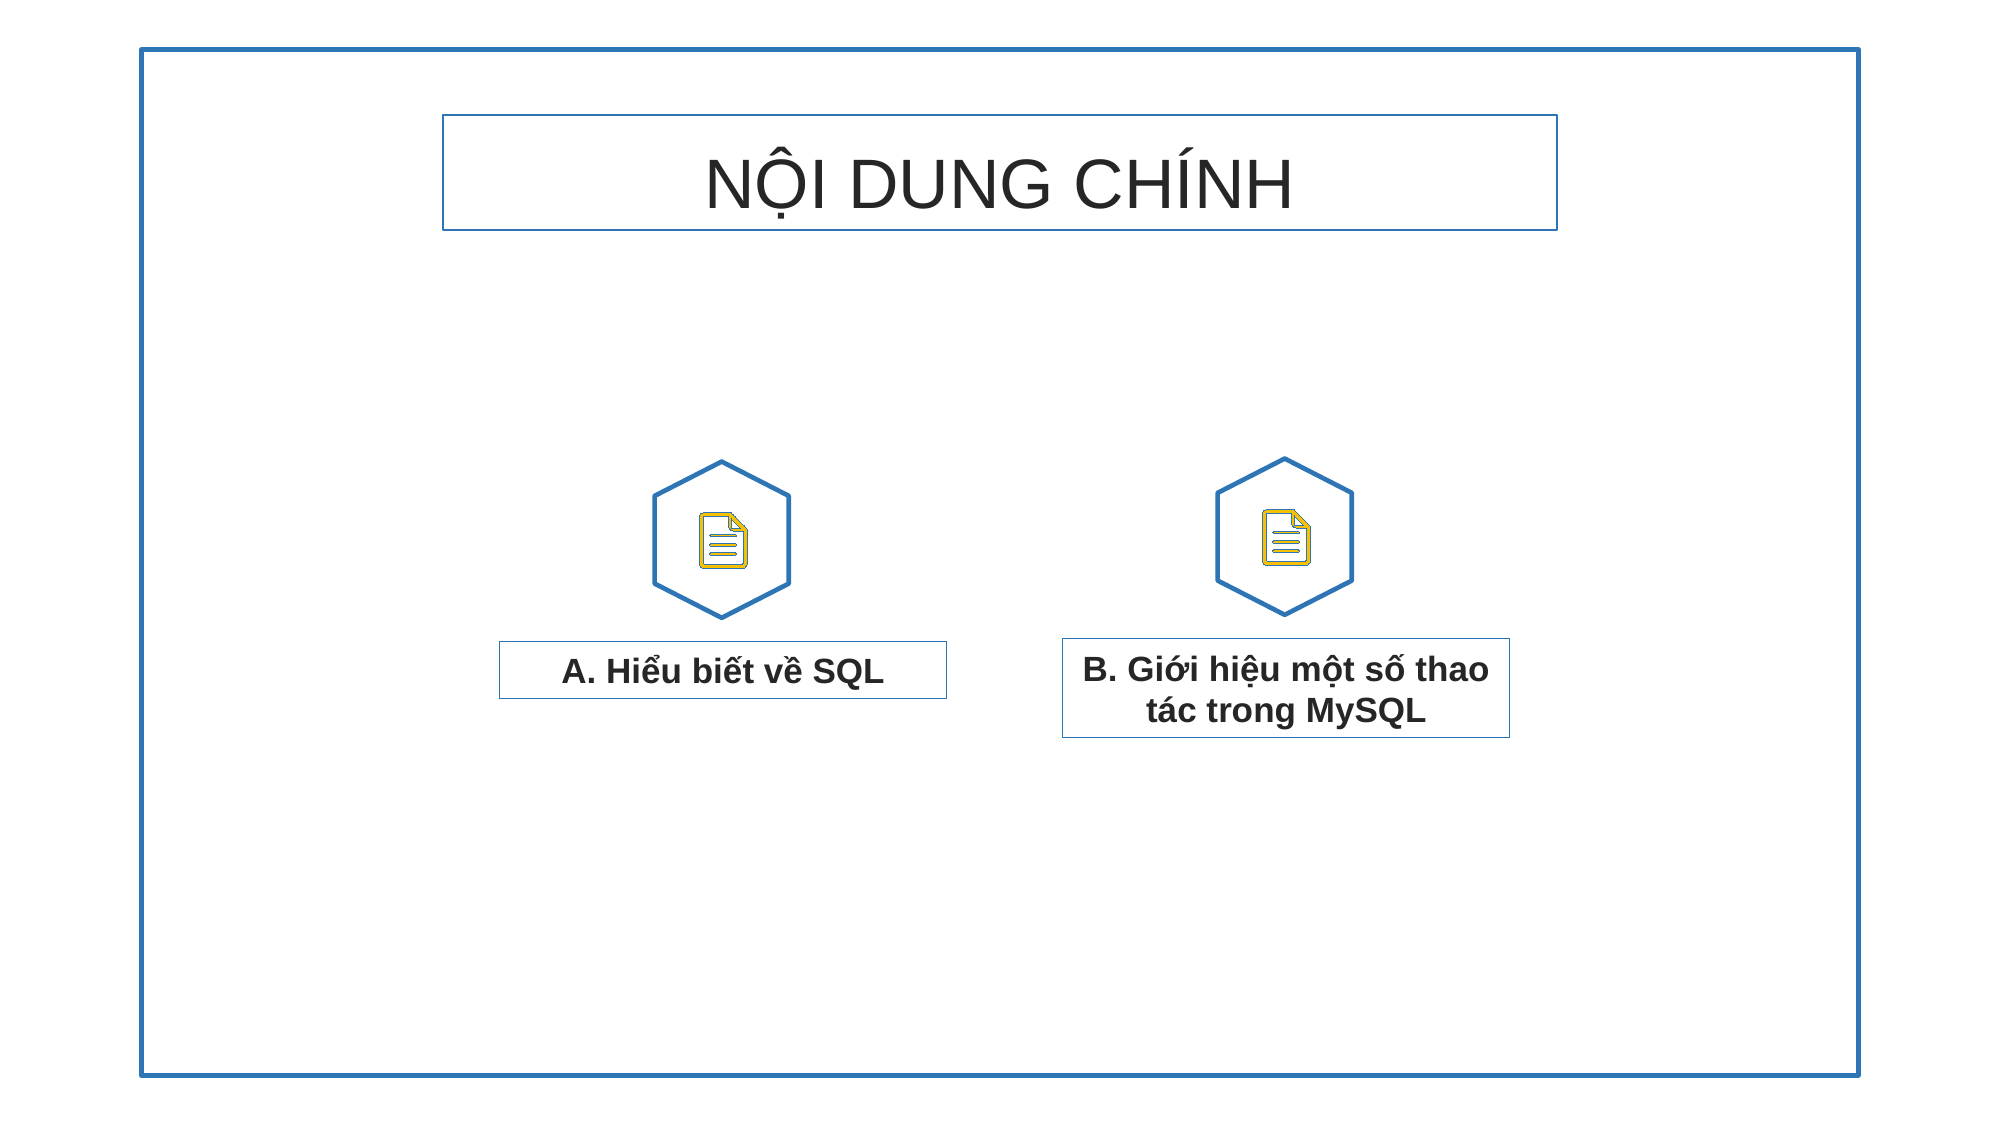

NỘI DUNG CHÍNH

B. Giới hiệu một số thao tác trong MySQL
A. Hiểu biết về SQL